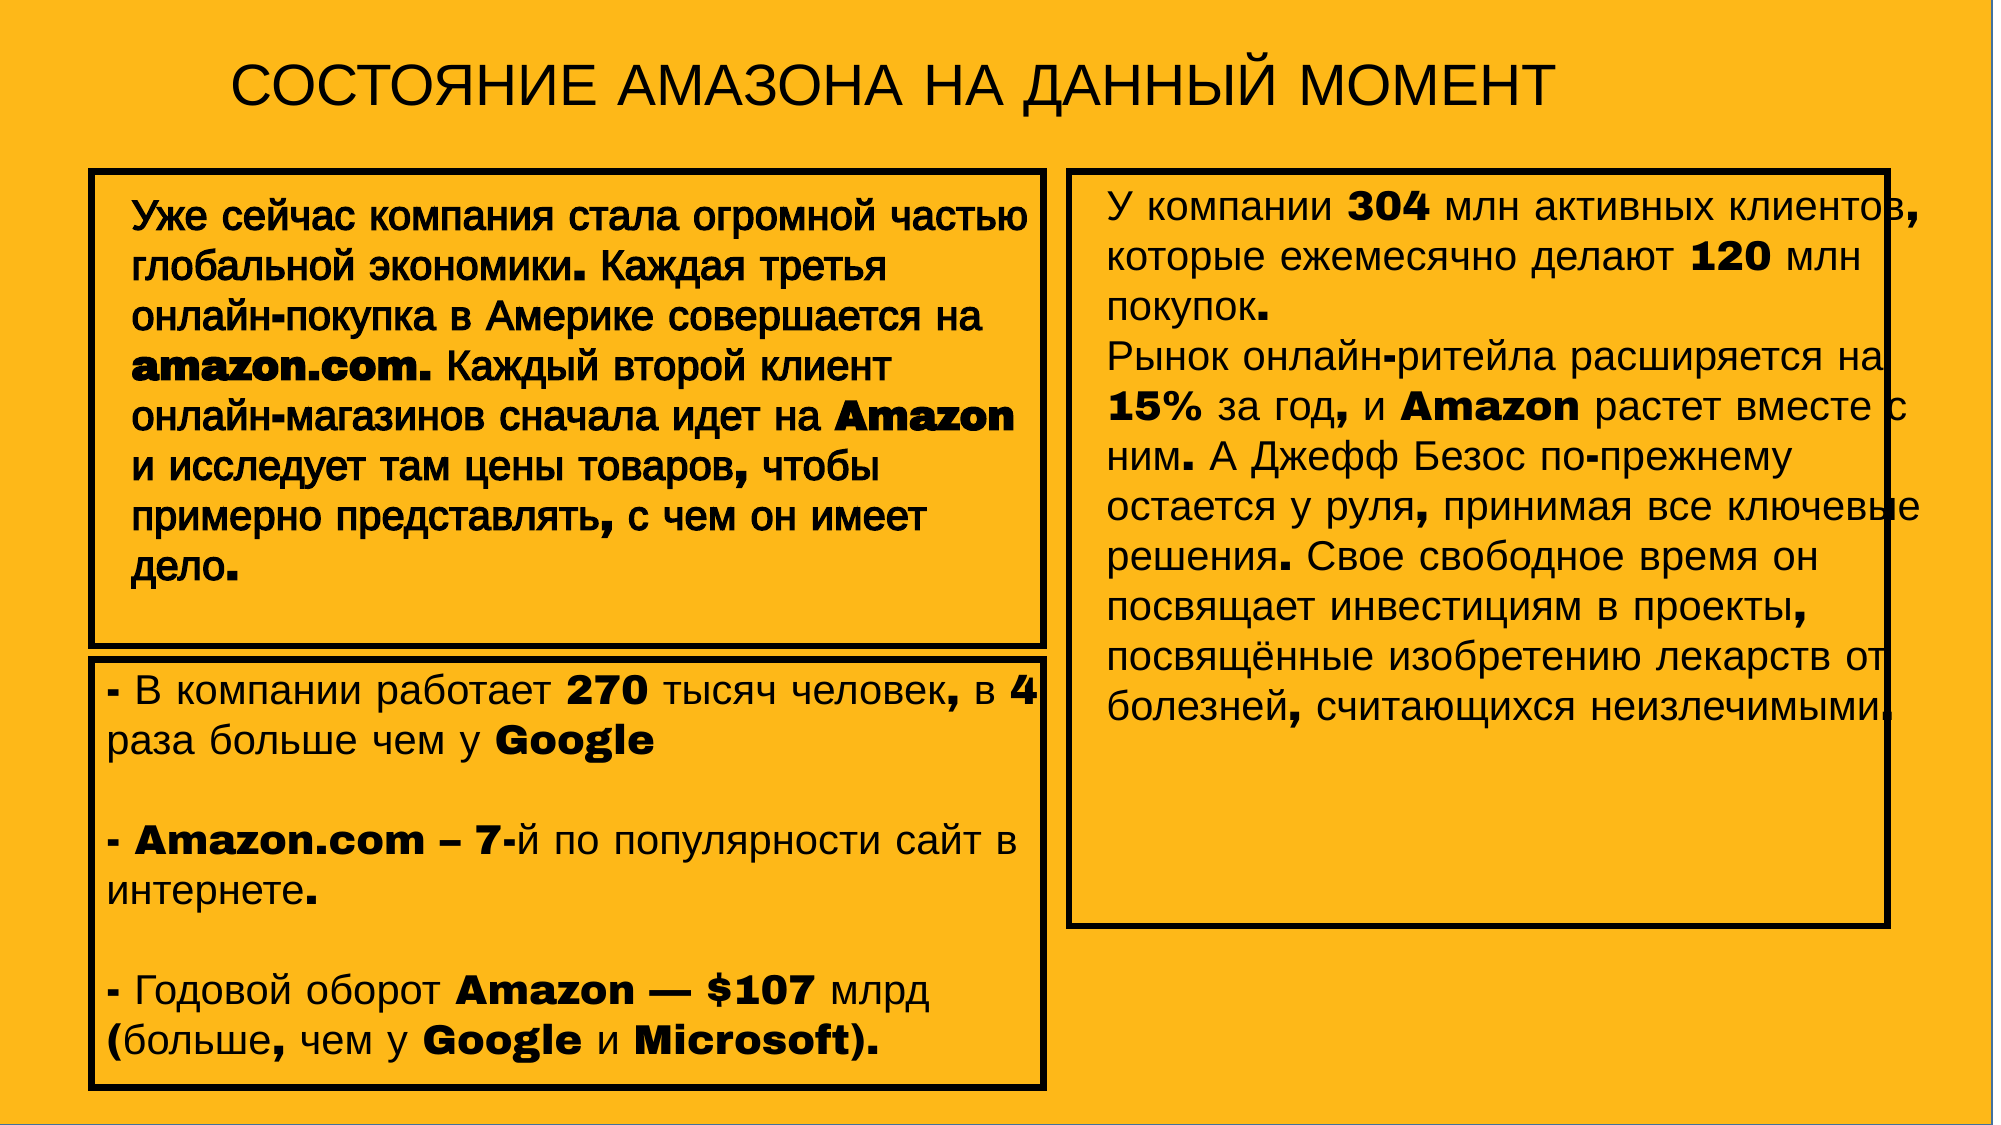

СОСТОЯНИЕ АМАЗОНА НА ДАННЫЙ МОМЕНТ

У компании 304 млн активных клиентов, которые ежемесячно делают 120 млн покупок.
Рынок онлайн-ритейла расширяется на 15% за год, и Amazon растет вместе с ним. А Джефф Безос по-прежнему остается у руля, принимая все ключевые решения. Свое свободное время он посвящает инвестициям в проекты, посвящённые изобретению лекарств от болезней, считающихся неизлечимыми.
Уже сейчас компания стала огромной частью глобальной экономики. Каждая третья онлайн-покупка в Америке совершается на amazon.com. Каждый второй клиент онлайн-магазинов сначала идет на Amazon и исследует там цены товаров, чтобы примерно представлять, с чем он имеет дело.
- В компании работает 270 тысяч человек, в 4 раза больше чем у Google

- Amazon.com – 7-й по популярности сайт в интернете.

- Годовой оборот Amazon — $107 млрд (больше, чем у Google и Microsoft).